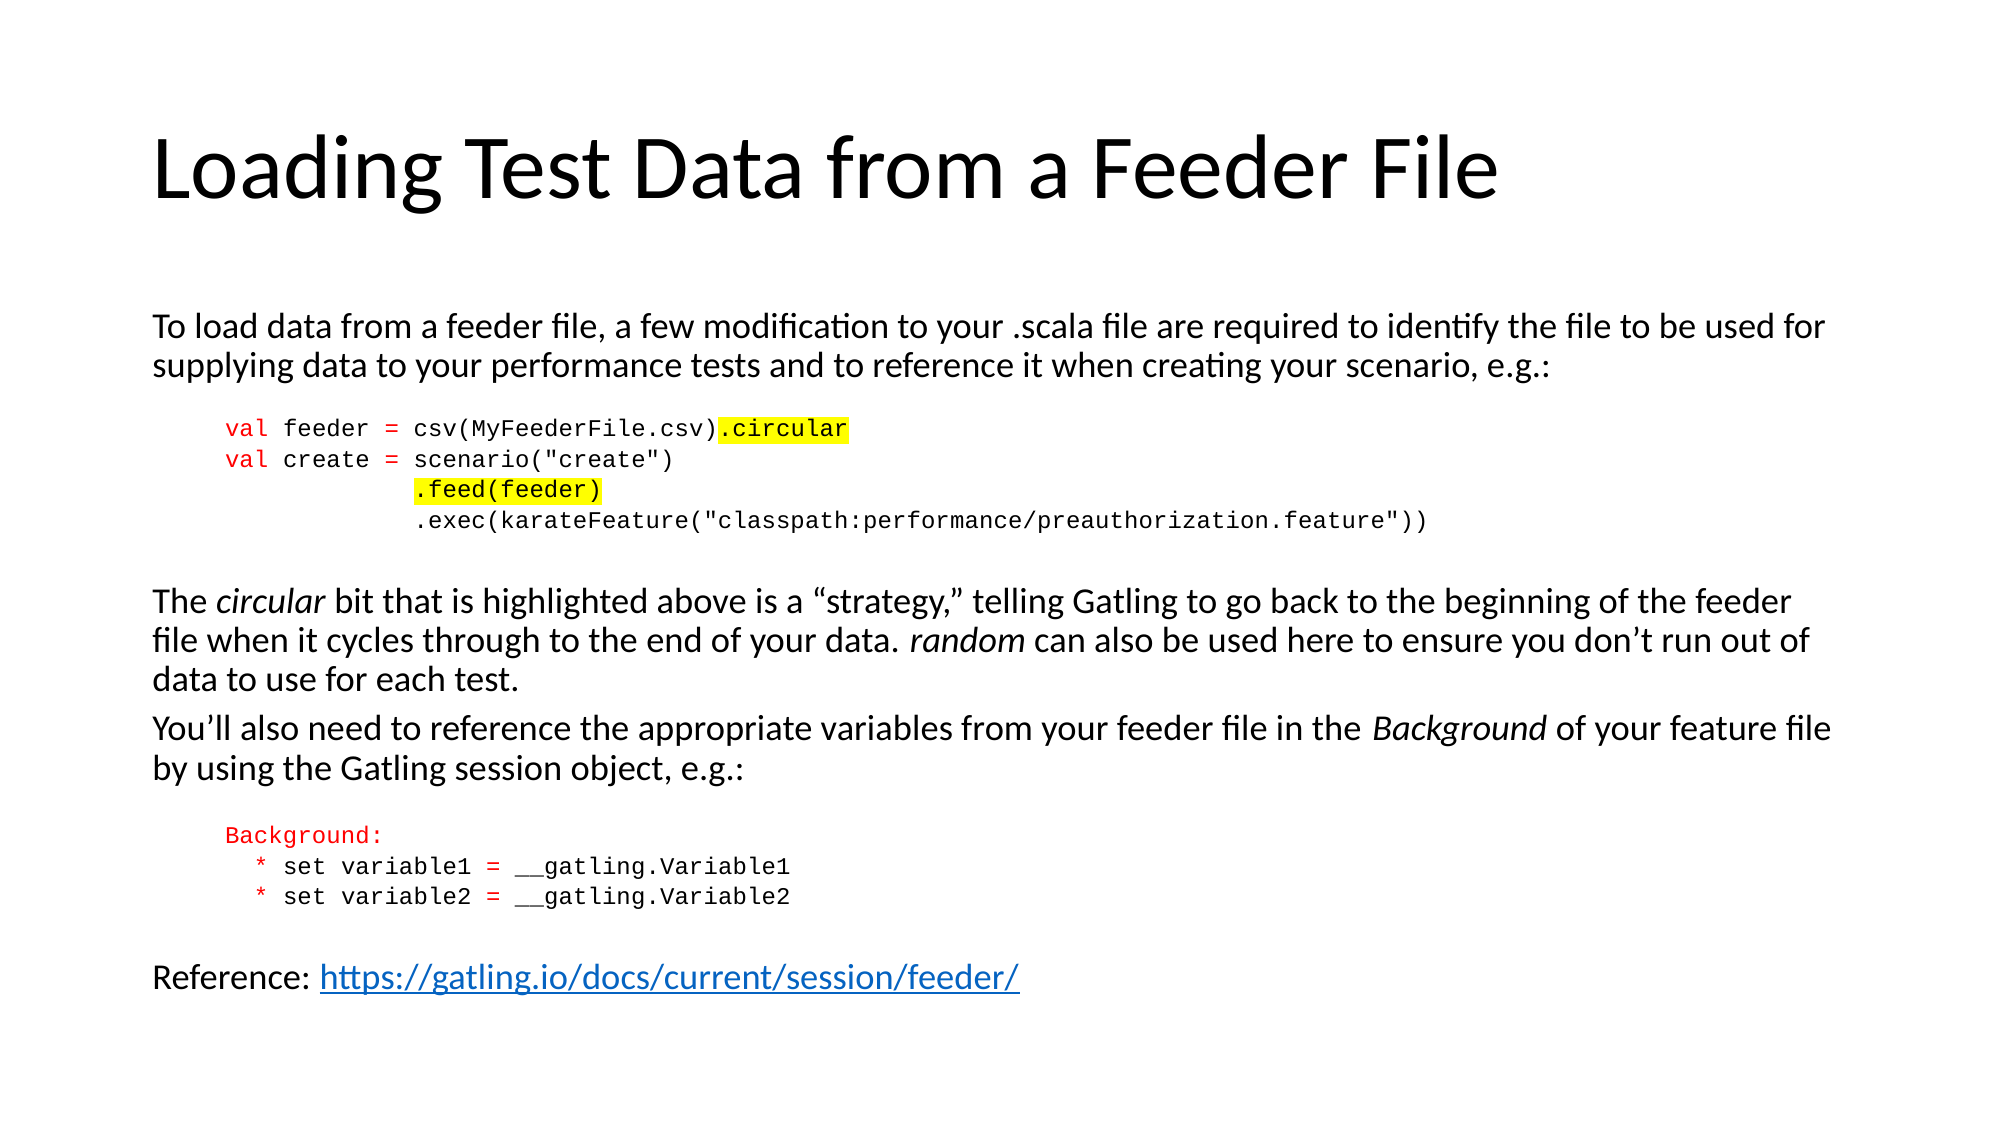

# Loading Test Data from a Feeder File
To load data from a feeder file, a few modification to your .scala file are required to identify the file to be used for supplying data to your performance tests and to reference it when creating your scenario, e.g.:

val feeder = csv(MyFeederFile.csv).circular
val create = scenario("create")
             .feed(feeder)
             .exec(karateFeature("classpath:performance/preauthorization.feature"))

The circular bit that is highlighted above is a “strategy,” telling Gatling to go back to the beginning of the feeder file when it cycles through to the end of your data. random can also be used here to ensure you don’t run out of data to use for each test.
You’ll also need to reference the appropriate variables from your feeder file in the Background of your feature file by using the Gatling session object, e.g.:

Background:
  * set variable1 = __gatling.Variable1
  * set variable2 = __gatling.Variable2

Reference: https://gatling.io/docs/current/session/feeder/